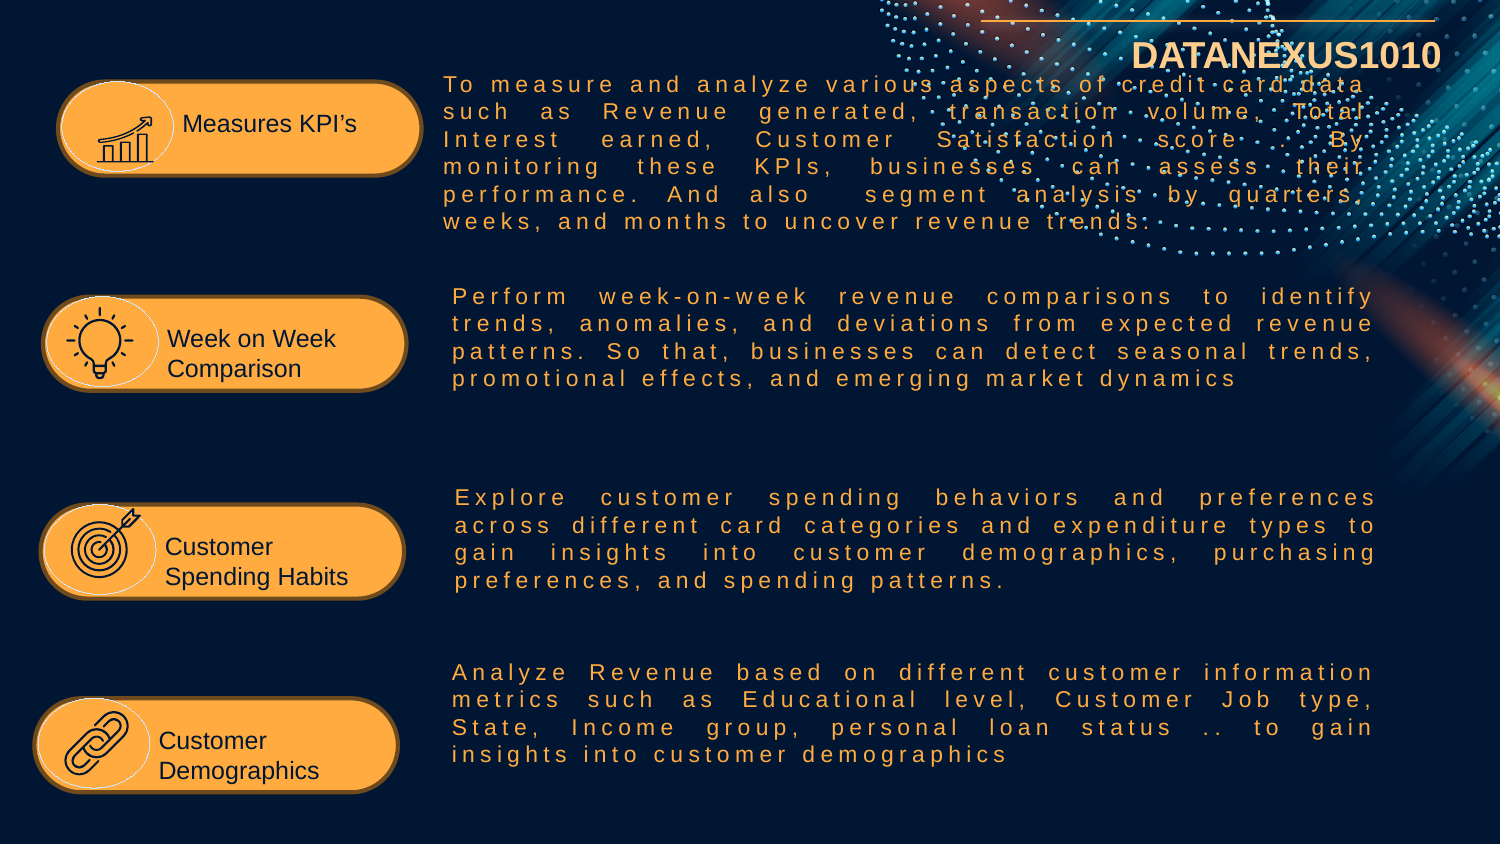

To measure and analyze various aspects of credit card data such as Revenue generated, transaction volume, Total Interest earned, Customer Satisfaction score . By monitoring these KPIs, businesses can assess their performance. And also  segment analysis by quarters, weeks, and months to uncover revenue trends.

# Measures KPI’s

Perform week-on-week revenue comparisons to identify trends, anomalies, and deviations from expected revenue patterns. So that, businesses can detect seasonal trends, promotional effects, and emerging market dynamics

Week on Week Comparison
Explore customer spending behaviors and preferences across different card categories and expenditure types to gain insights into customer demographics, purchasing preferences, and spending patterns.

Customer Spending Habits
Analyze Revenue based on different customer information metrics such as Educational level, Customer Job type, State, Income group, personal loan status .. to gain insights into customer demographics

Customer Demographics